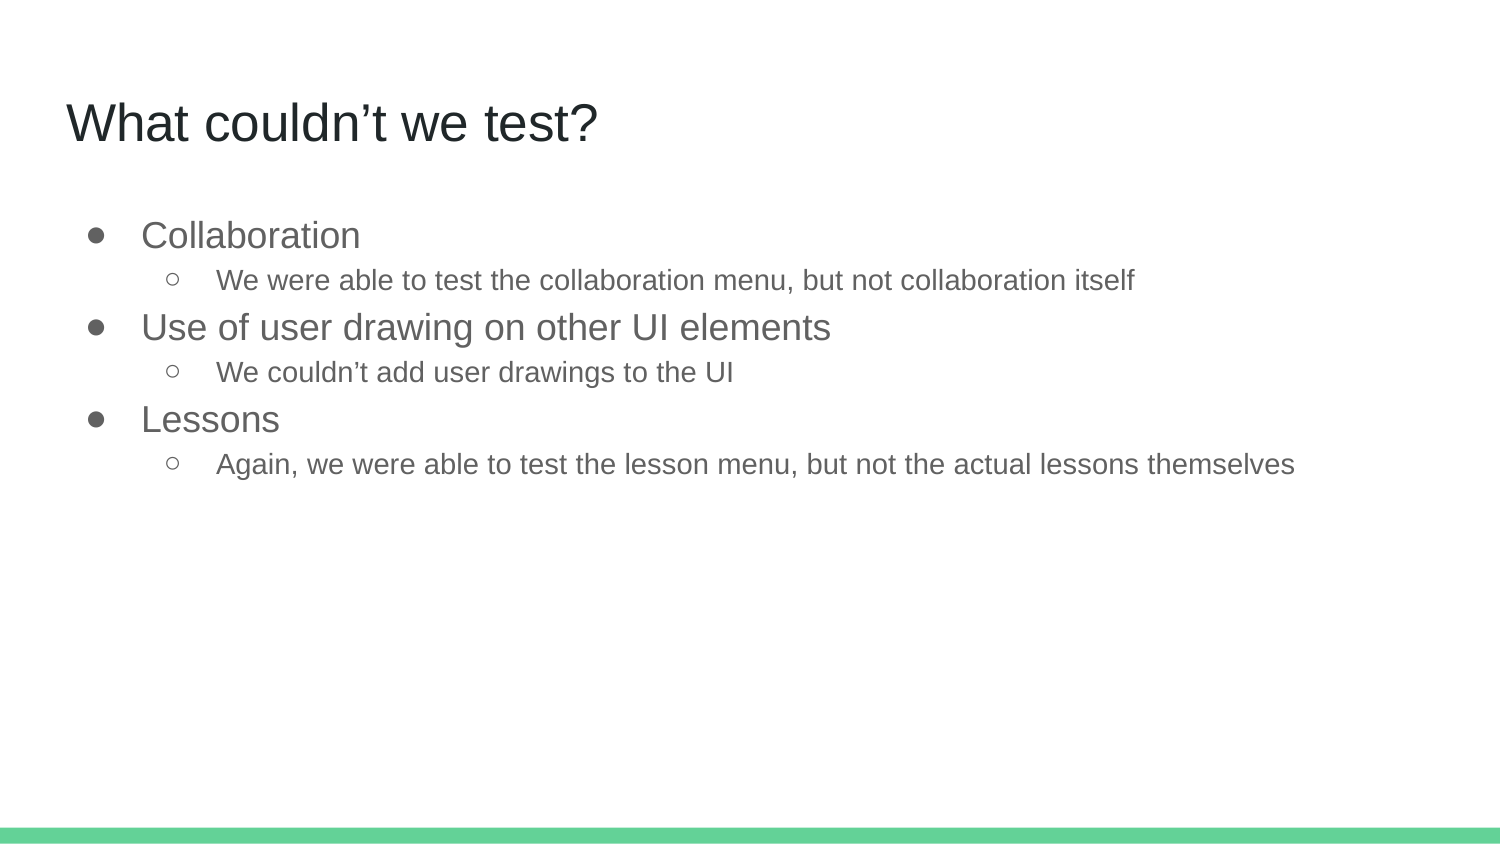

# What couldn’t we test?
Collaboration
We were able to test the collaboration menu, but not collaboration itself
Use of user drawing on other UI elements
We couldn’t add user drawings to the UI
Lessons
Again, we were able to test the lesson menu, but not the actual lessons themselves